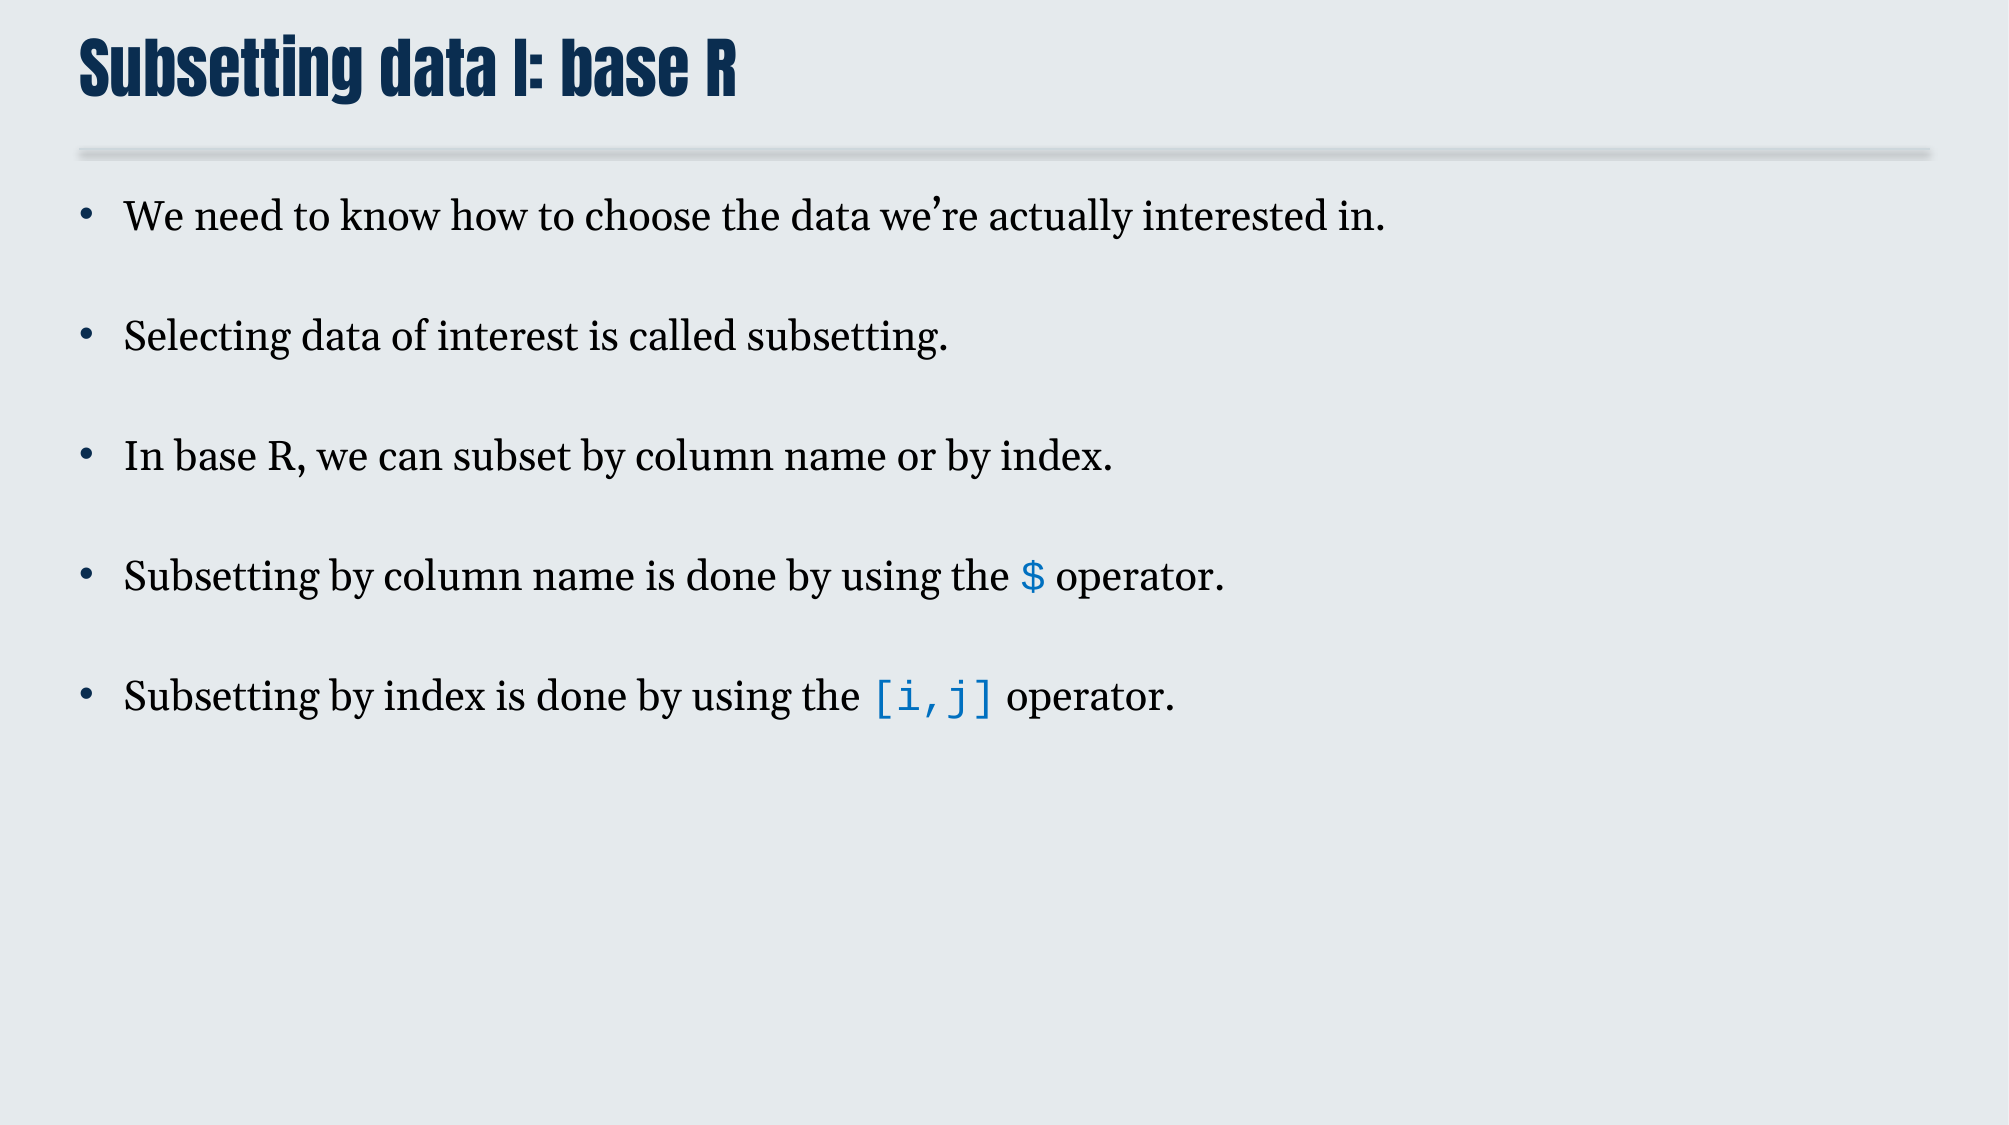

# Subsetting data I: base R
We need to know how to choose the data we’re actually interested in.

Selecting data of interest is called subsetting.

In base R, we can subset by column name or by index.

Subsetting by column name is done by using the $ operator.

Subsetting by index is done by using the [i,j] operator.